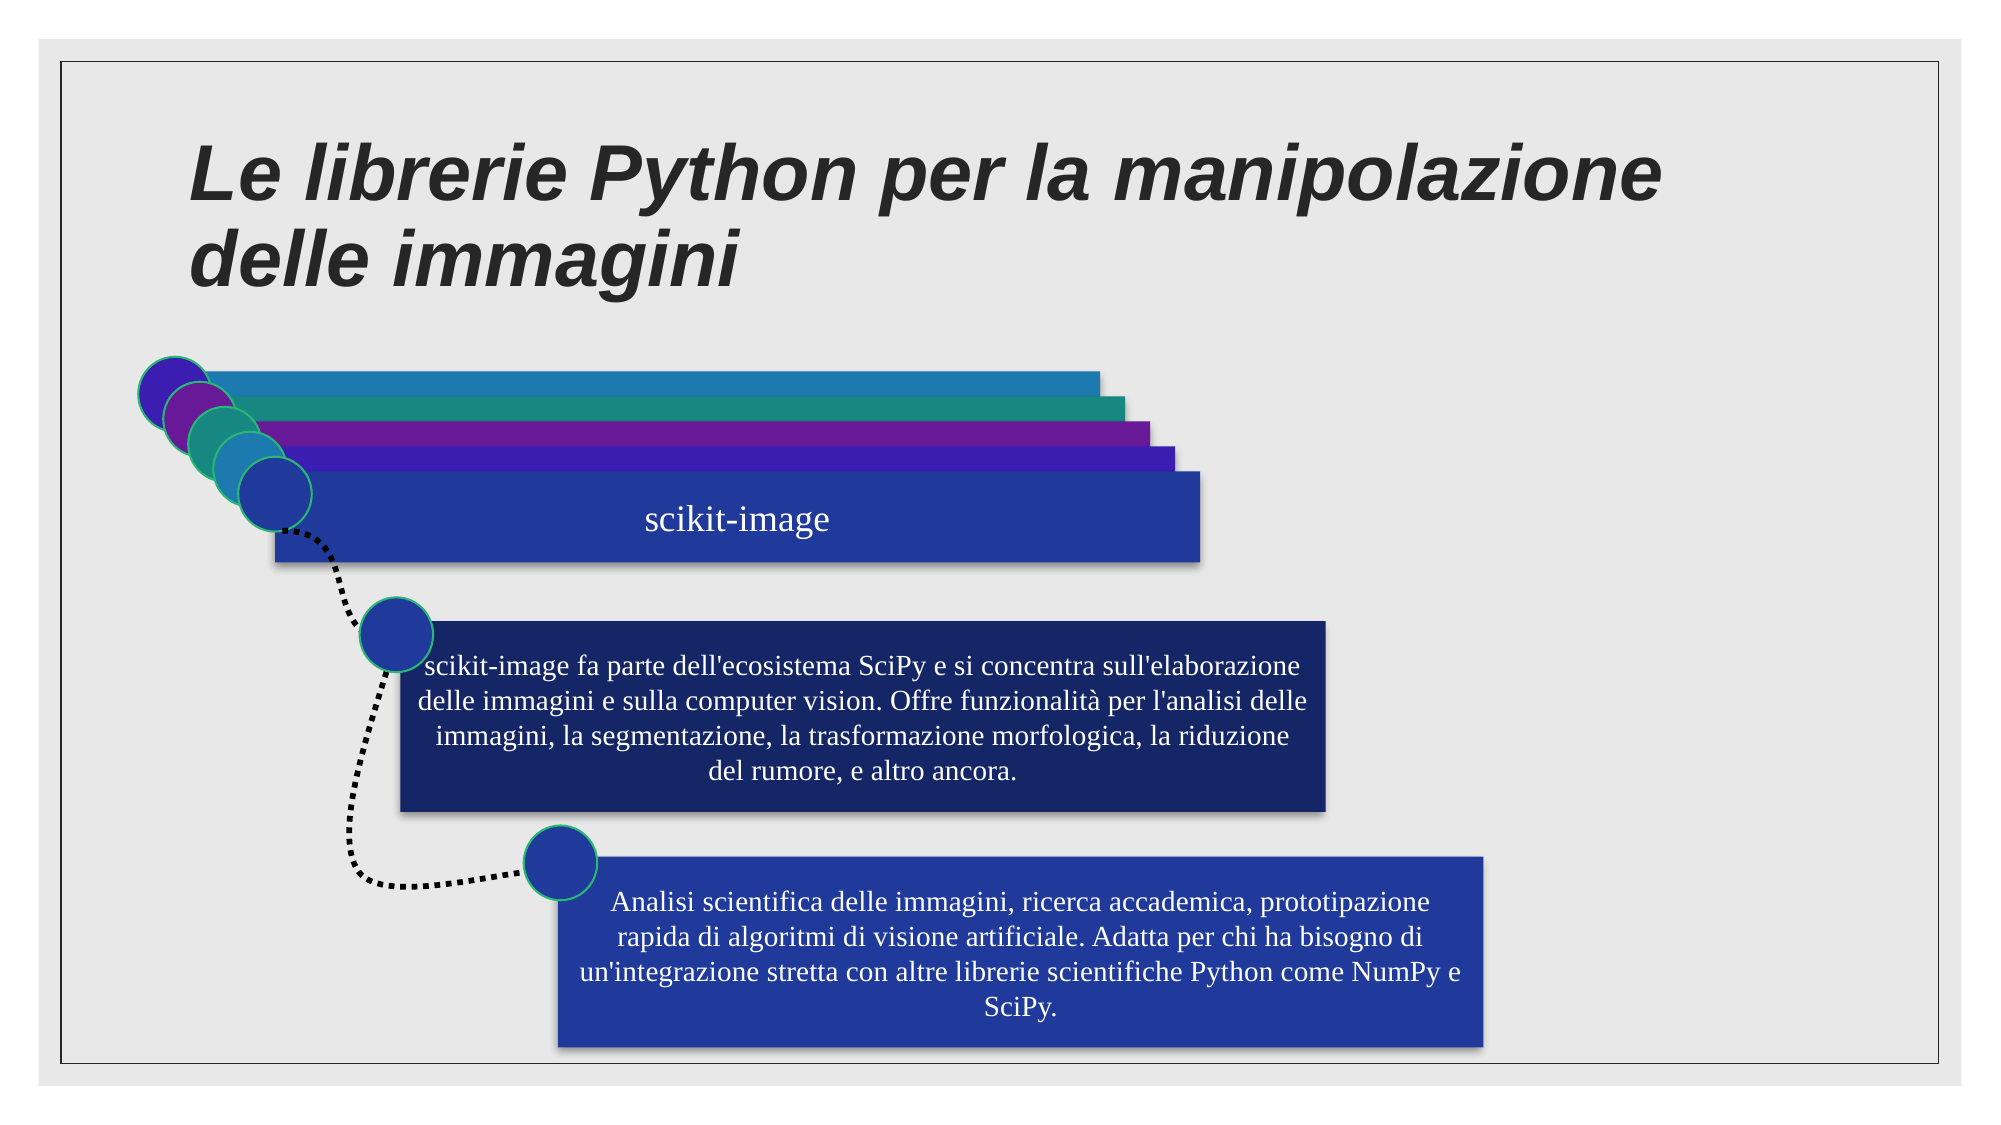

# Le librerie Python per la manipolazione delle immagini

scikit-image

scikit-image fa parte dell'ecosistema SciPy e si concentra sull'elaborazione delle immagini e sulla computer vision. Offre funzionalità per l'analisi delle immagini, la segmentazione, la trasformazione morfologica, la riduzione del rumore, e altro ancora.

Analisi scientifica delle immagini, ricerca accademica, prototipazione rapida di algoritmi di visione artificiale. Adatta per chi ha bisogno di un'integrazione stretta con altre librerie scientifiche Python come NumPy e SciPy.
18